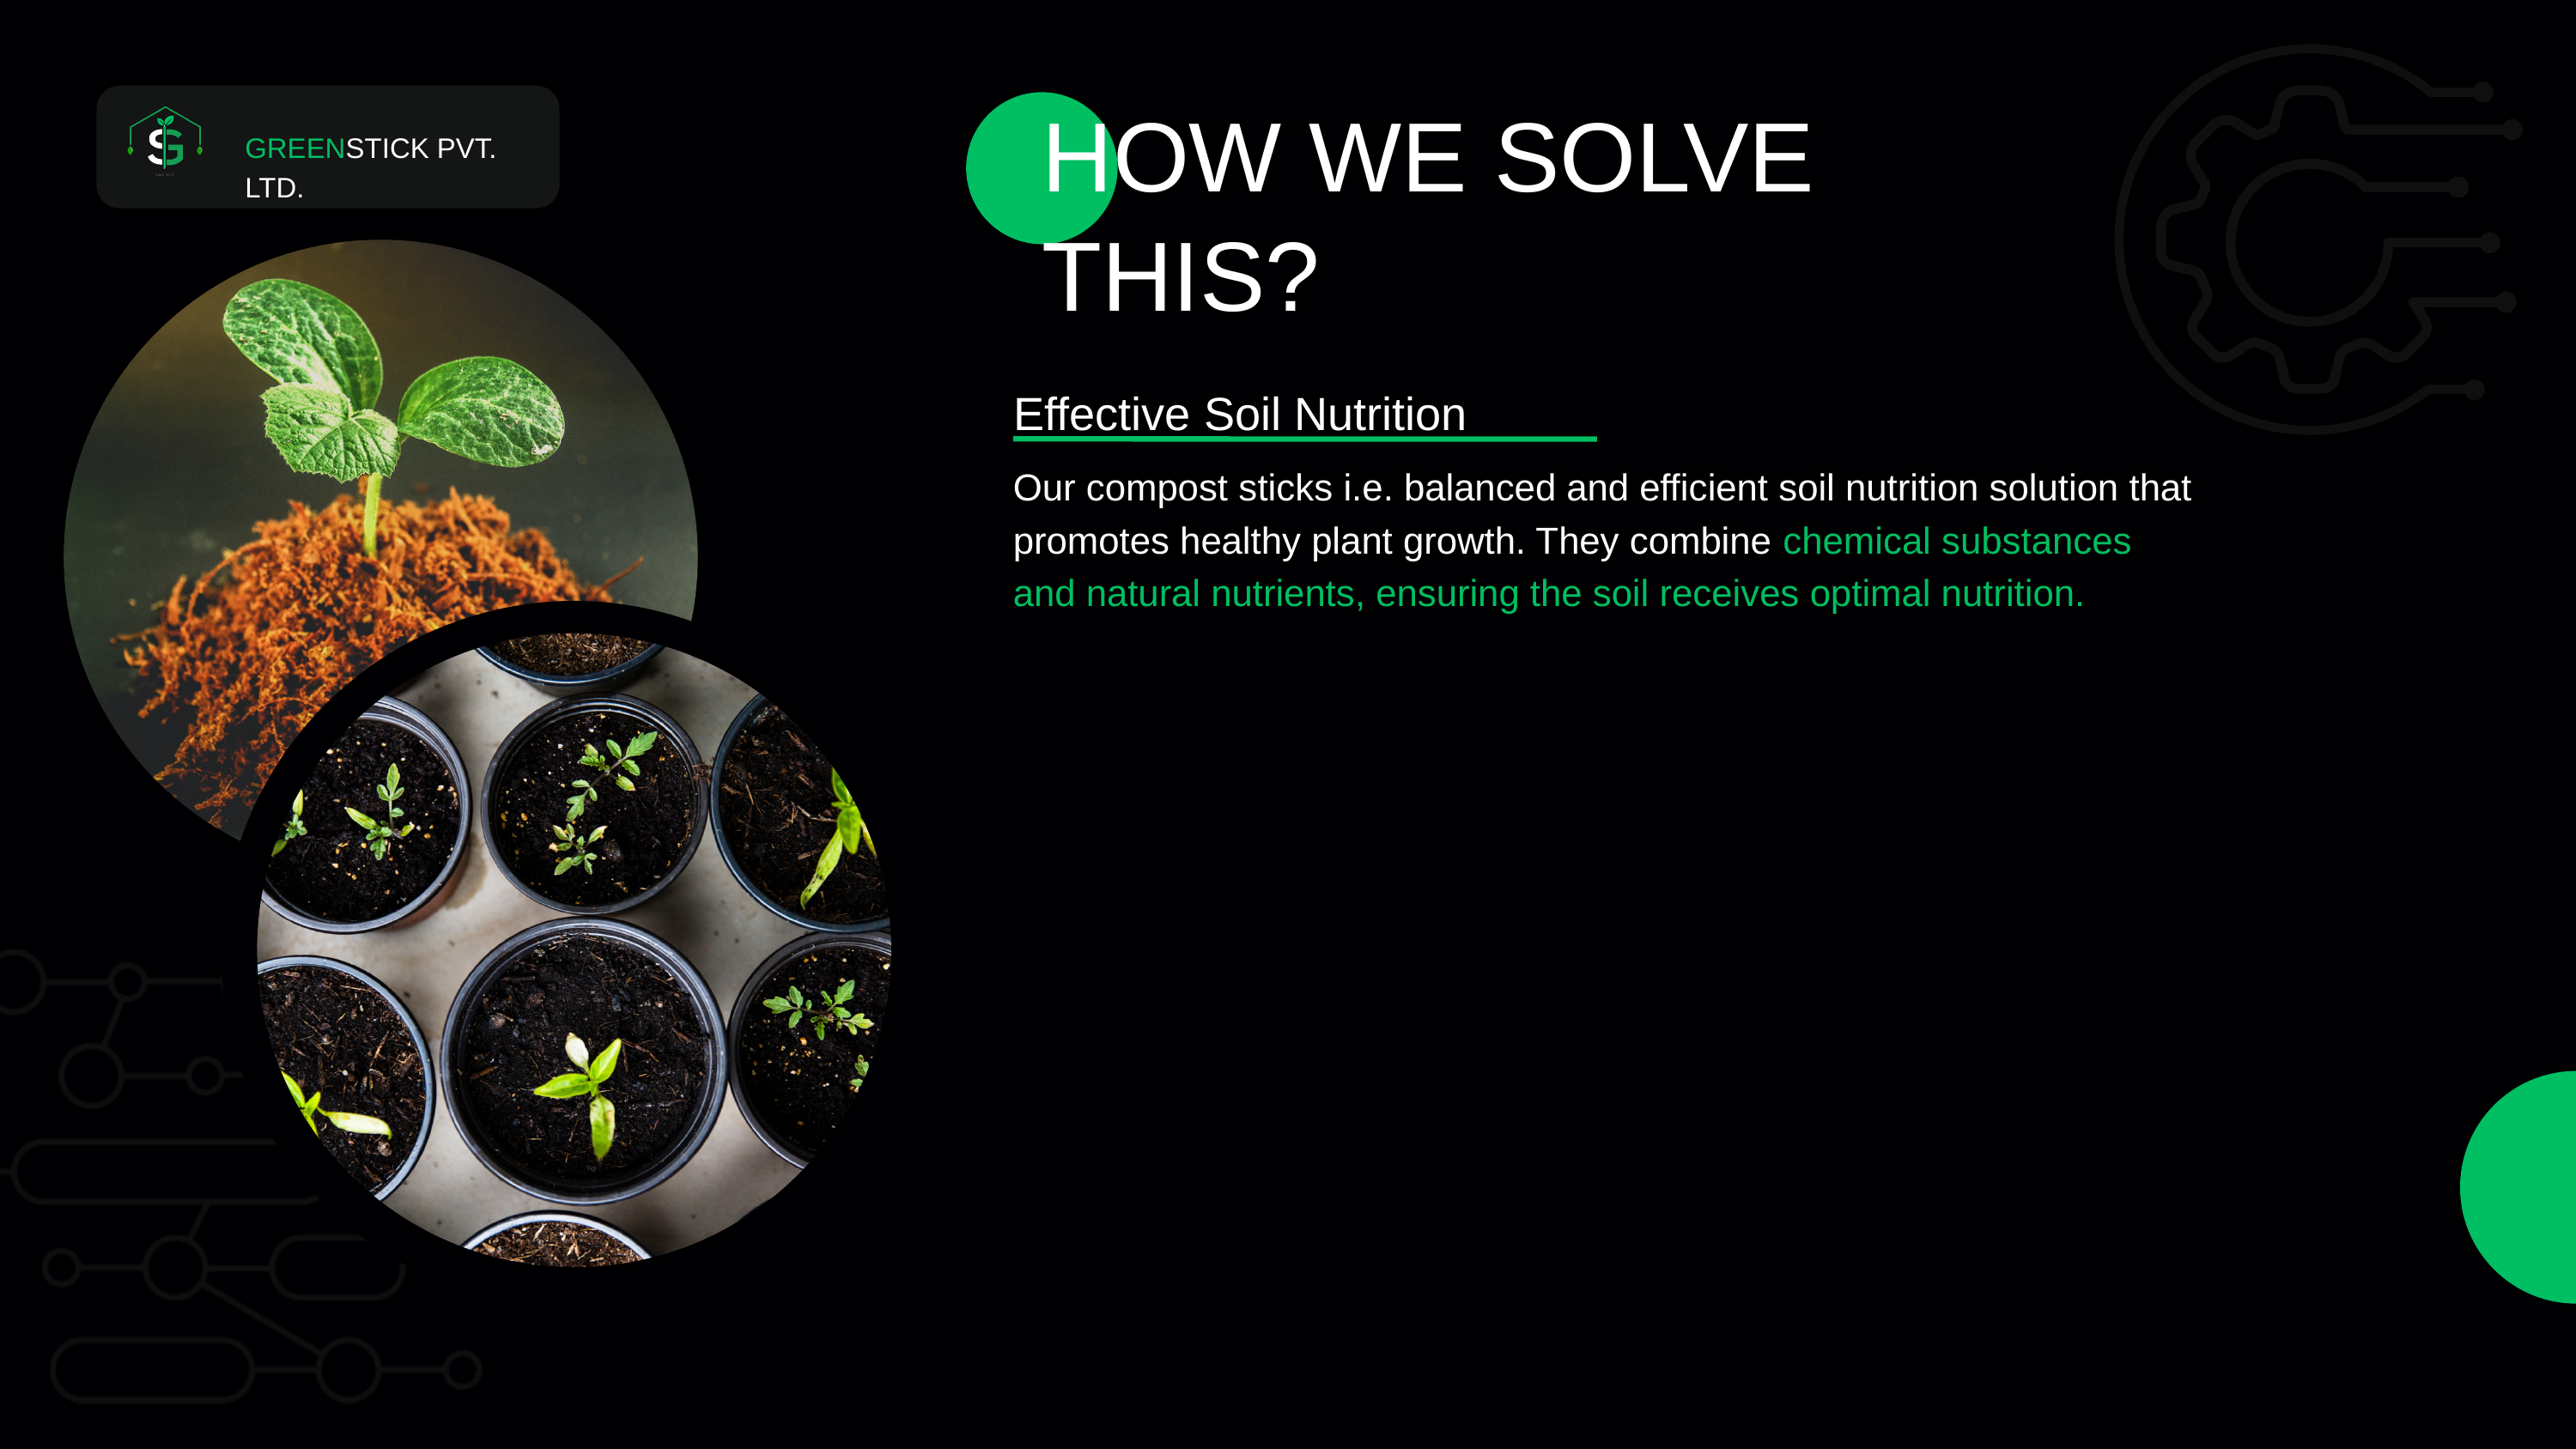

HOW WE SOLVE THIS?

GREENSTICK PVT. LTD.

Effective Soil Nutrition

Our compost sticks i.e. balanced and efficient soil nutrition solution that promotes healthy plant growth. They combine chemical substances and natural nutrients, ensuring the soil receives optimal nutrition.